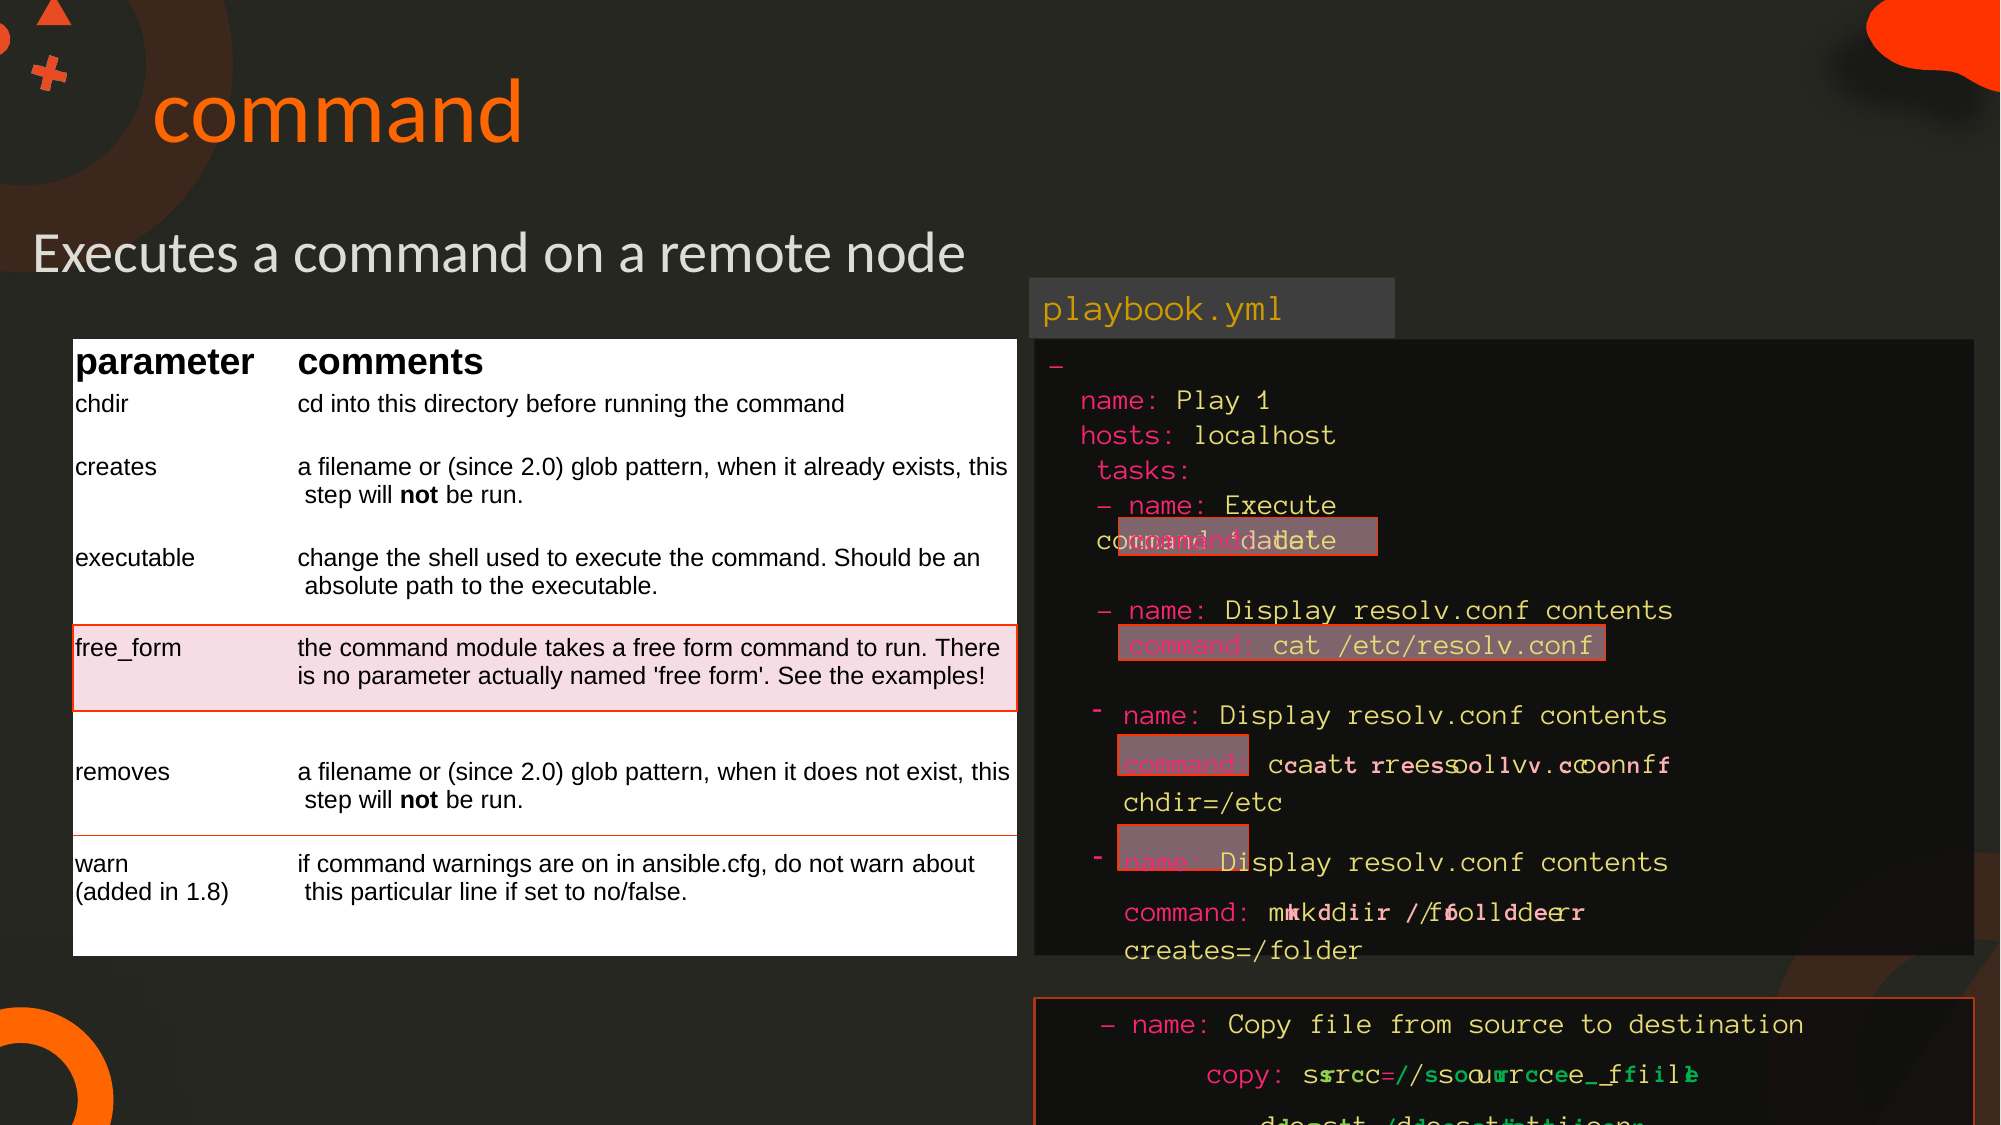

# command
Executes a command on a remote node
playbook.yml
-

| parameter | comments |
| --- | --- |
| chdir | cd into this directory before running the command |
| creates | a filename or (since 2.0) glob pattern, when it already exists, this step will not be run. |
| executable | change the shell used to execute the command. Should be an absolute path to the executable. |
| free\_form | the command module takes a free form command to run. There is no parameter actually named 'free form'. See the examples! |
| removes | a filename or (since 2.0) glob pattern, when it does not exist, this step will not be run. |
| warn (added in 1.8) | if command warnings are on in ansible.cfg, do not warn about this particular line if set to no/false. |

name: Play 1  hosts: localhost  tasks:
- name: Execute command ‘date’
command: date
- name: Display resolv.conf contents
command: cat /etc/resolv.conf
name: Display resolv.conf contents  command: ccaatt rreessoollvv..ccoonnff chdir=/etc
name: Display resolv.conf contents  command: mmkkddiir //ffoollddeerr creates=/folder

- name: Copy file from source to destination
copy: ssrrcc=//ssoouurrccee__ffiille ddeesstt=/ddeessttinattiioonn